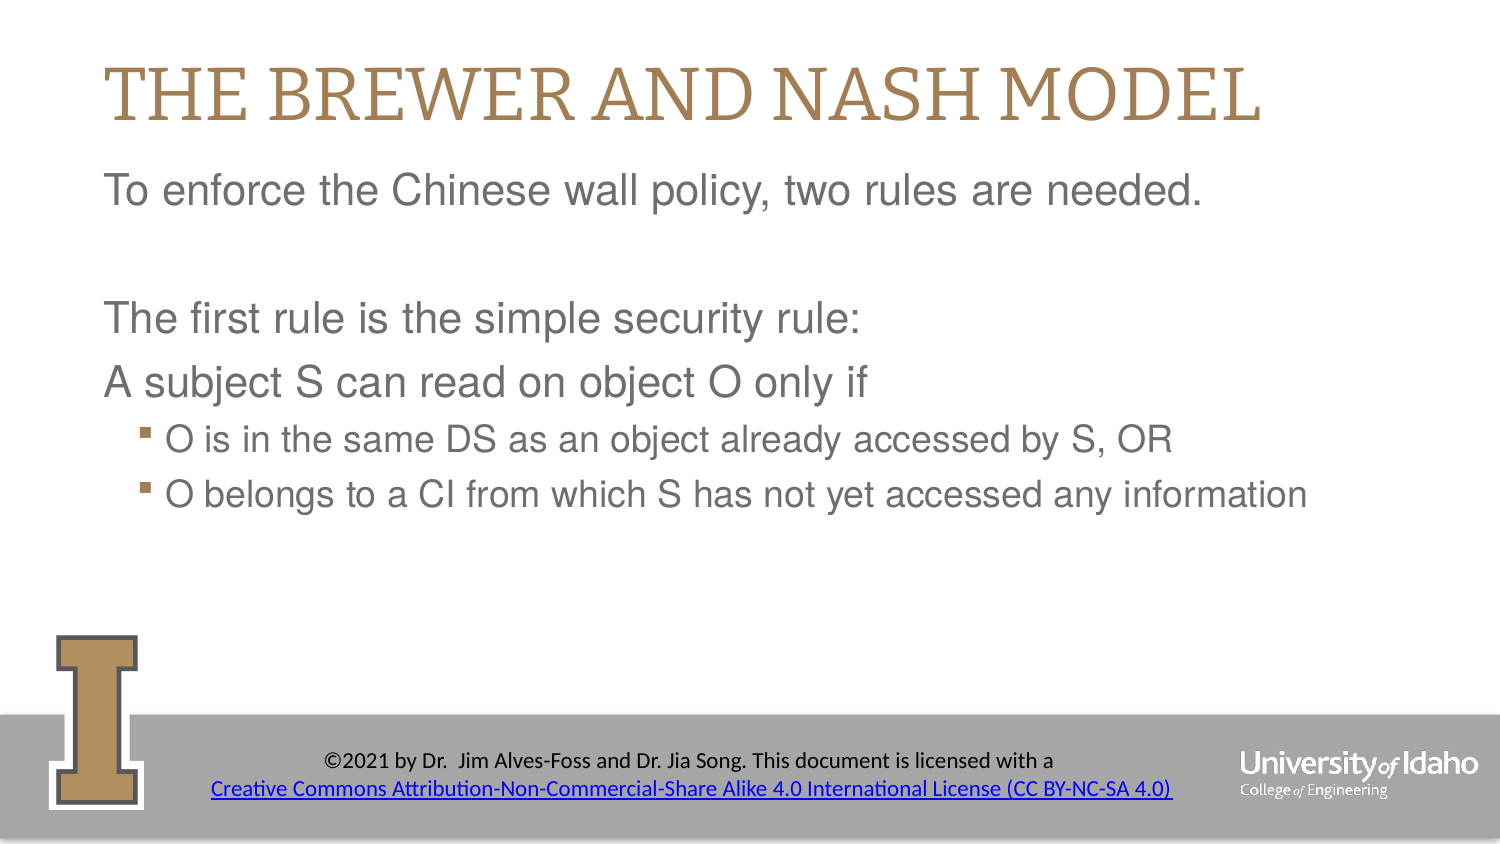

# The brewer and Nash model
To enforce the Chinese wall policy, two rules are needed.

The first rule is the simple security rule:
A subject S can read on object O only if
O is in the same DS as an object already accessed by S, OR
O belongs to a CI from which S has not yet accessed any information